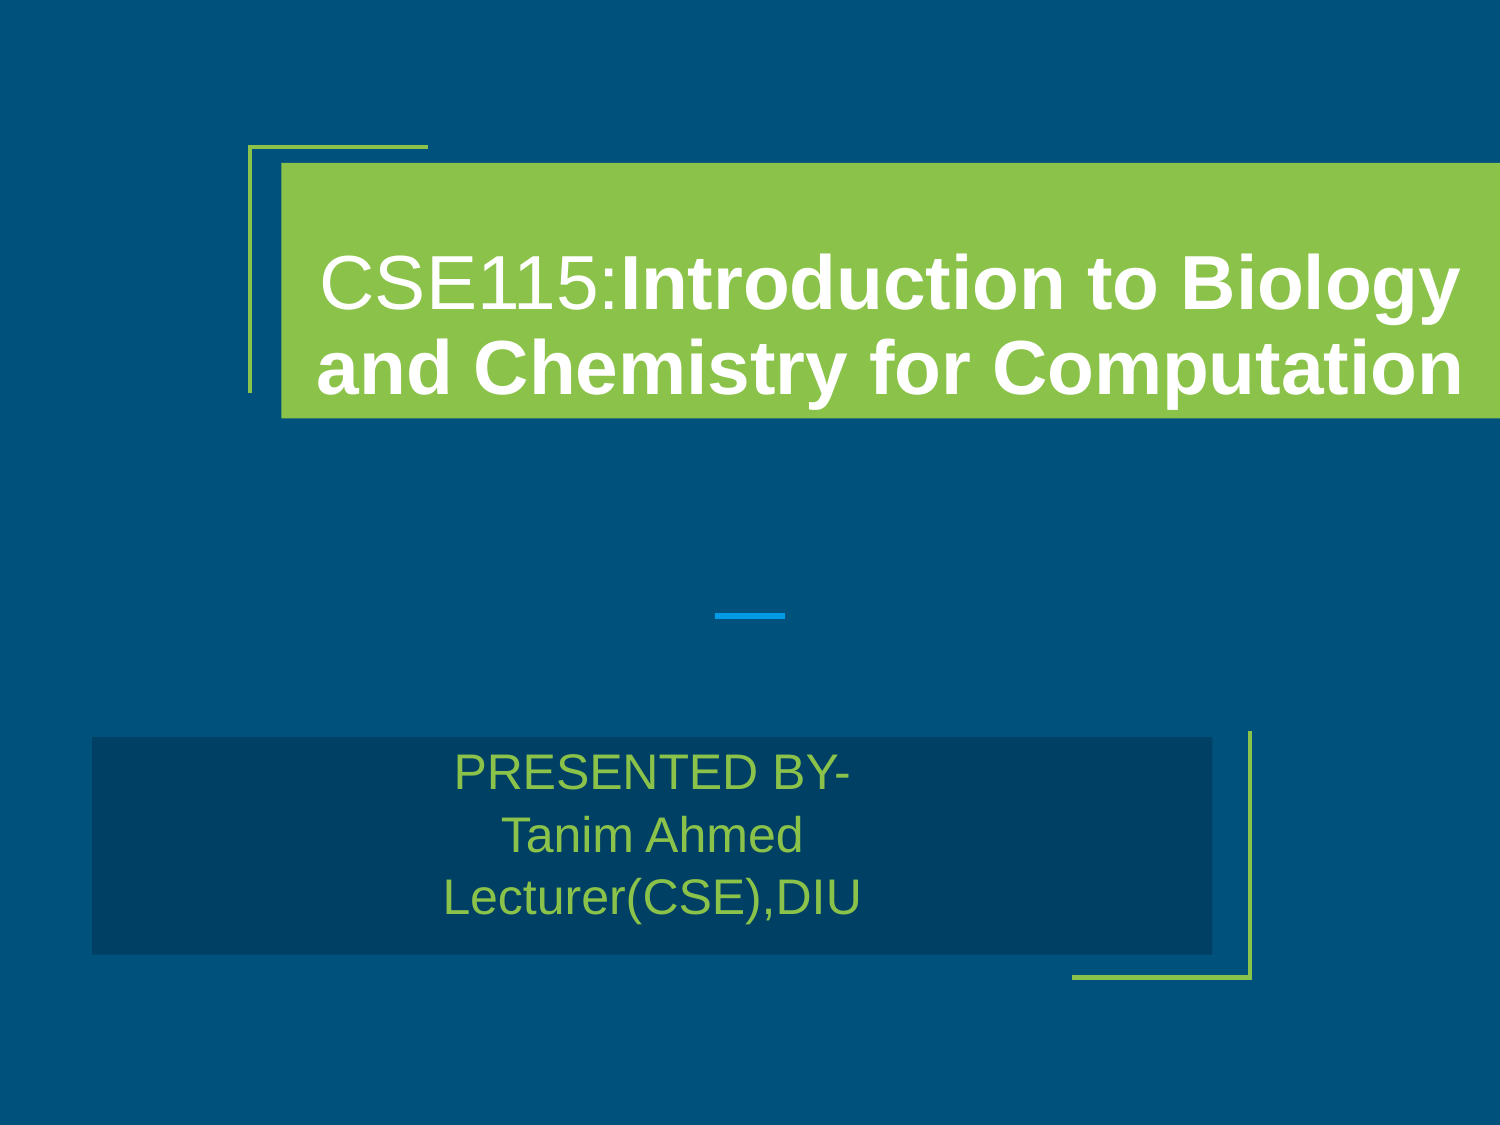

# CSE115:Introduction to Biology and Chemistry for Computation
PRESENTED BY-
Tanim Ahmed
Lecturer(CSE),DIU